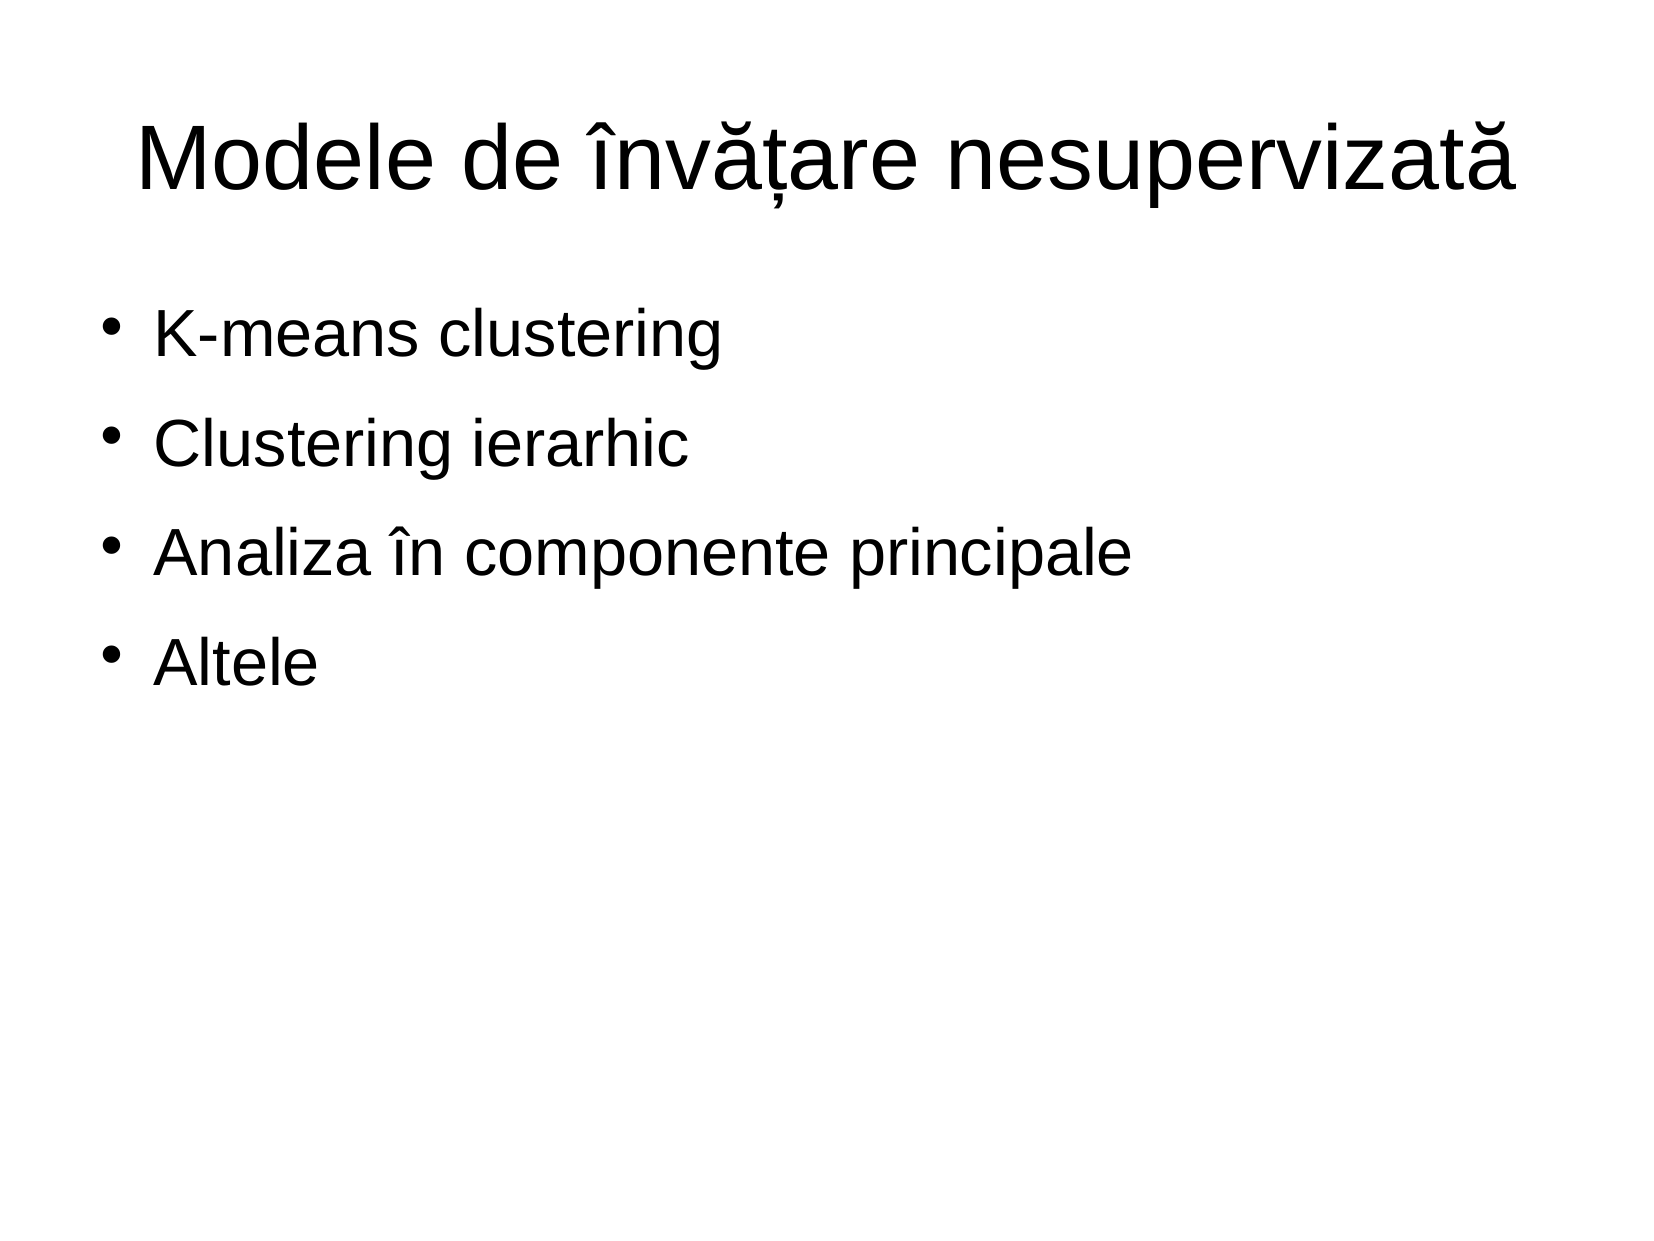

Modele de învățare nesupervizată
K-means clustering
Clustering ierarhic
Analiza în componente principale
Altele